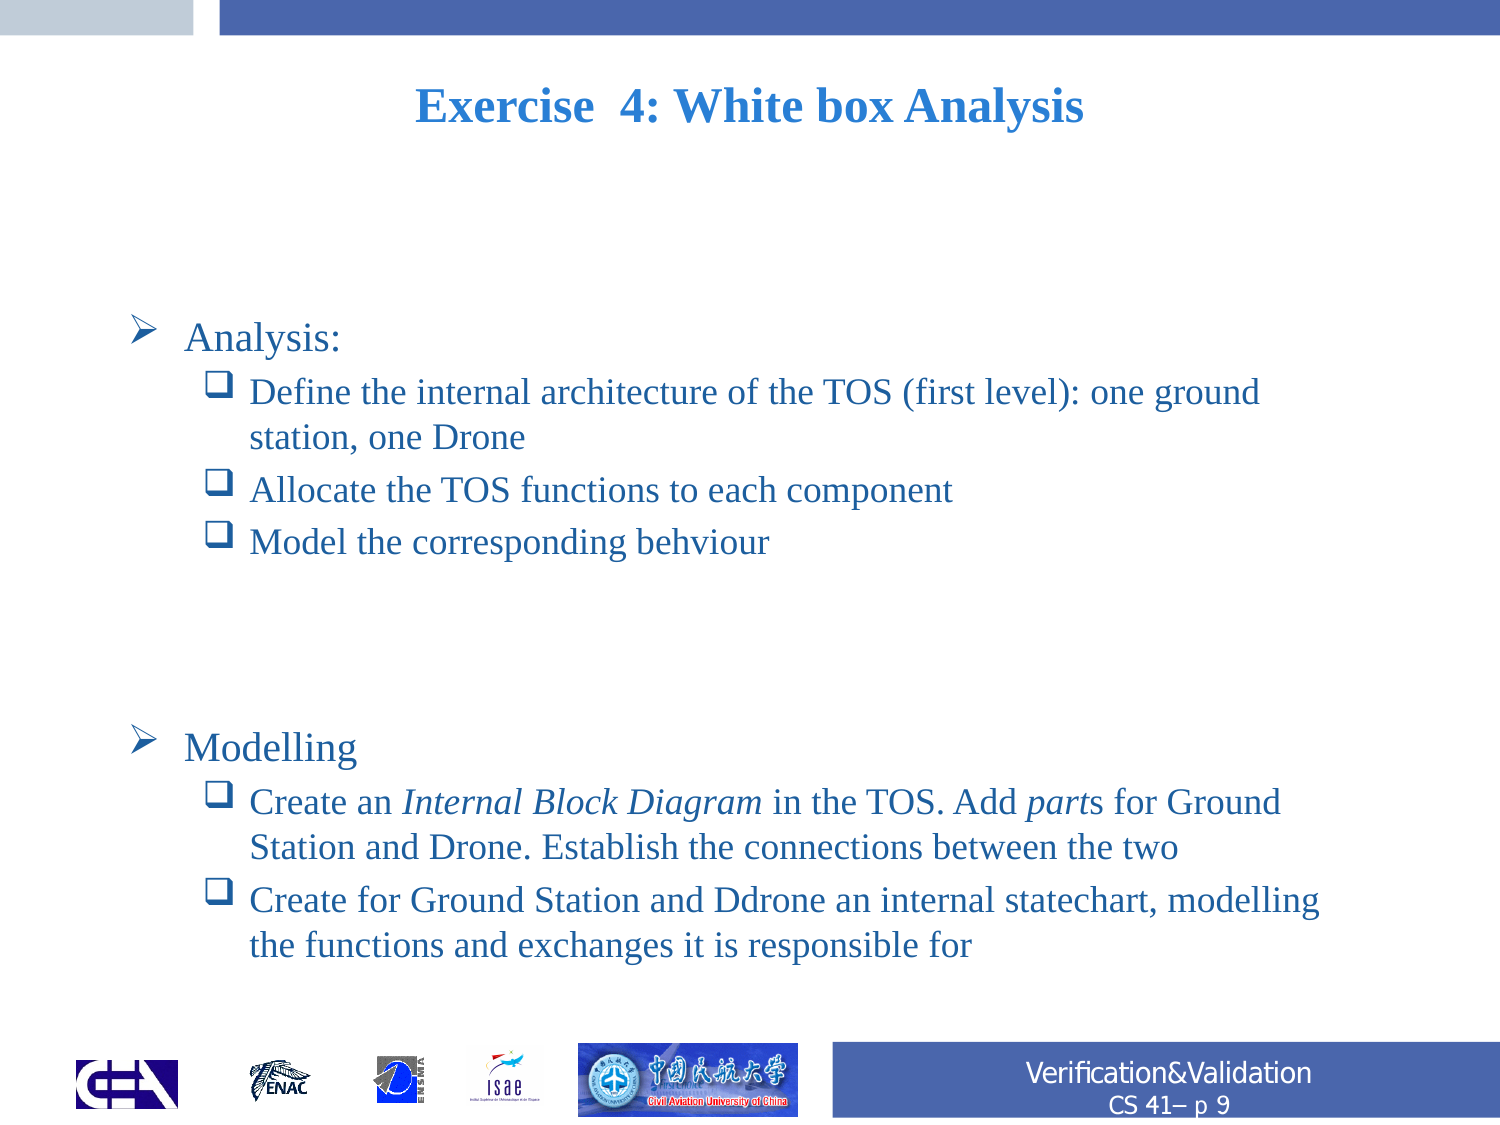

# Exercise  4: White box Analysis

Analysis:
Define the internal architecture of the TOS (first level): one ground station, one Drone
Allocate the TOS functions to each component
Model the corresponding behviour

Modelling
Create an Internal Block Diagram in the TOS. Add parts for Ground Station and Drone. Establish the connections between the two
Create for Ground Station and Ddrone an internal statechart, modelling the functions and exchanges it is responsible for